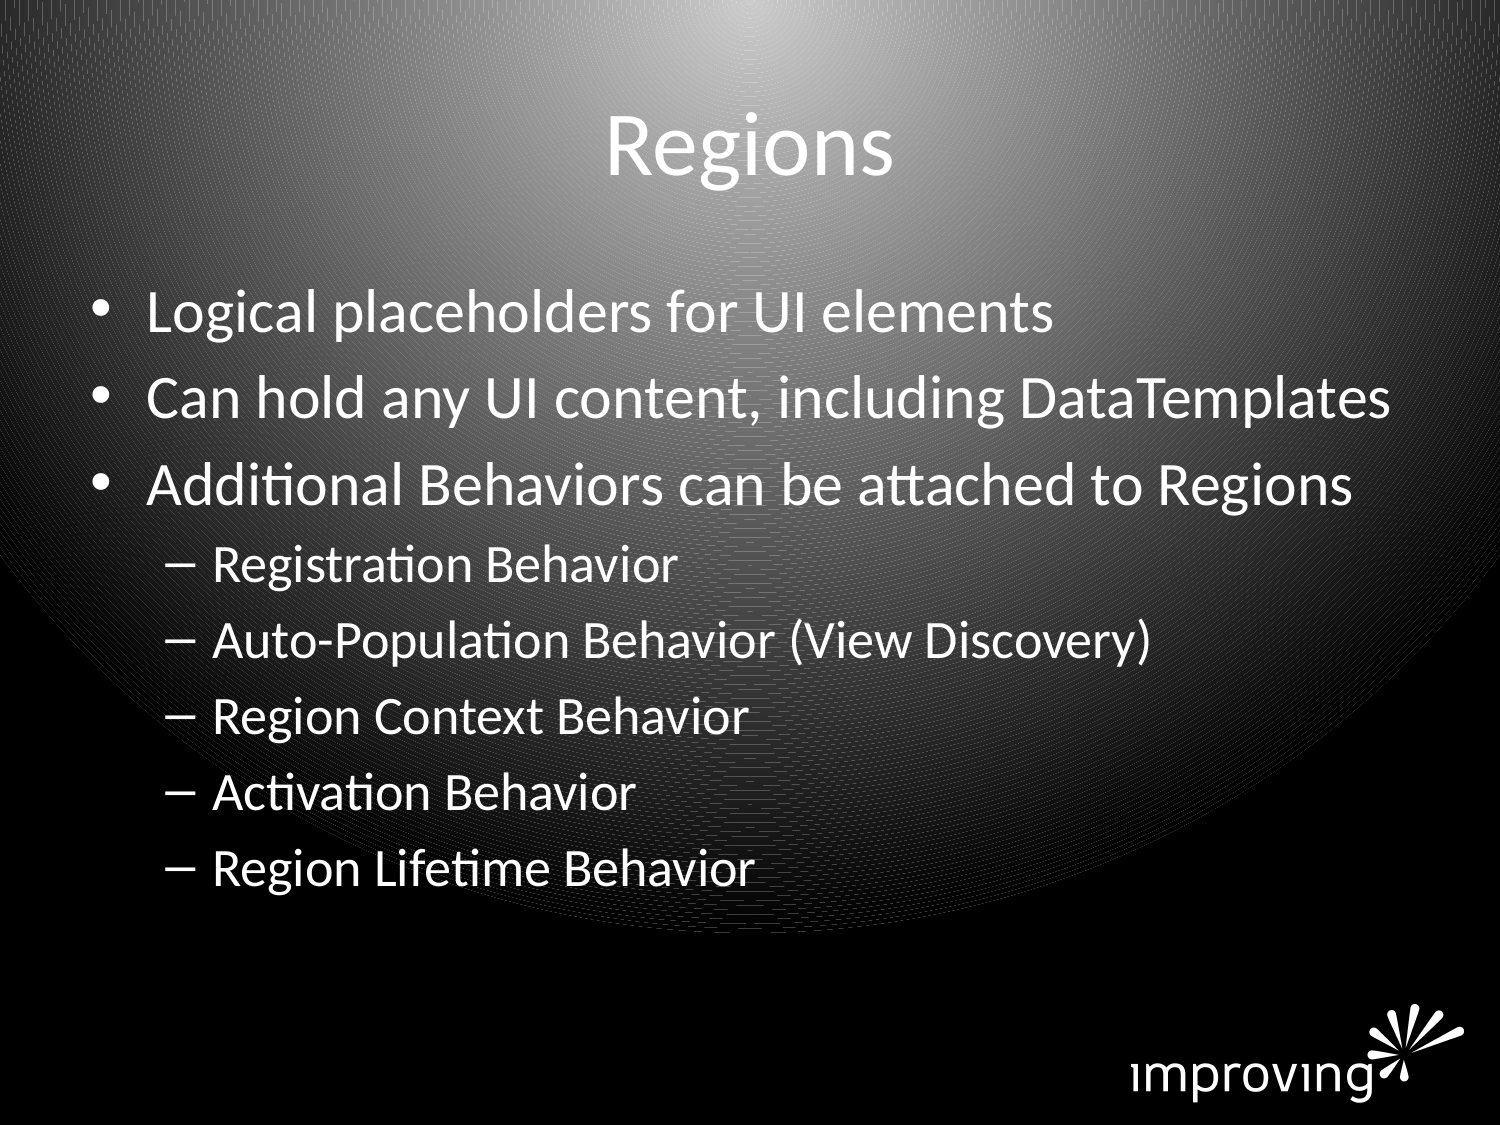

# Regions
Logical placeholders for UI elements
Can hold any UI content, including DataTemplates
Additional Behaviors can be attached to Regions
Registration Behavior
Auto-Population Behavior (View Discovery)
Region Context Behavior
Activation Behavior
Region Lifetime Behavior